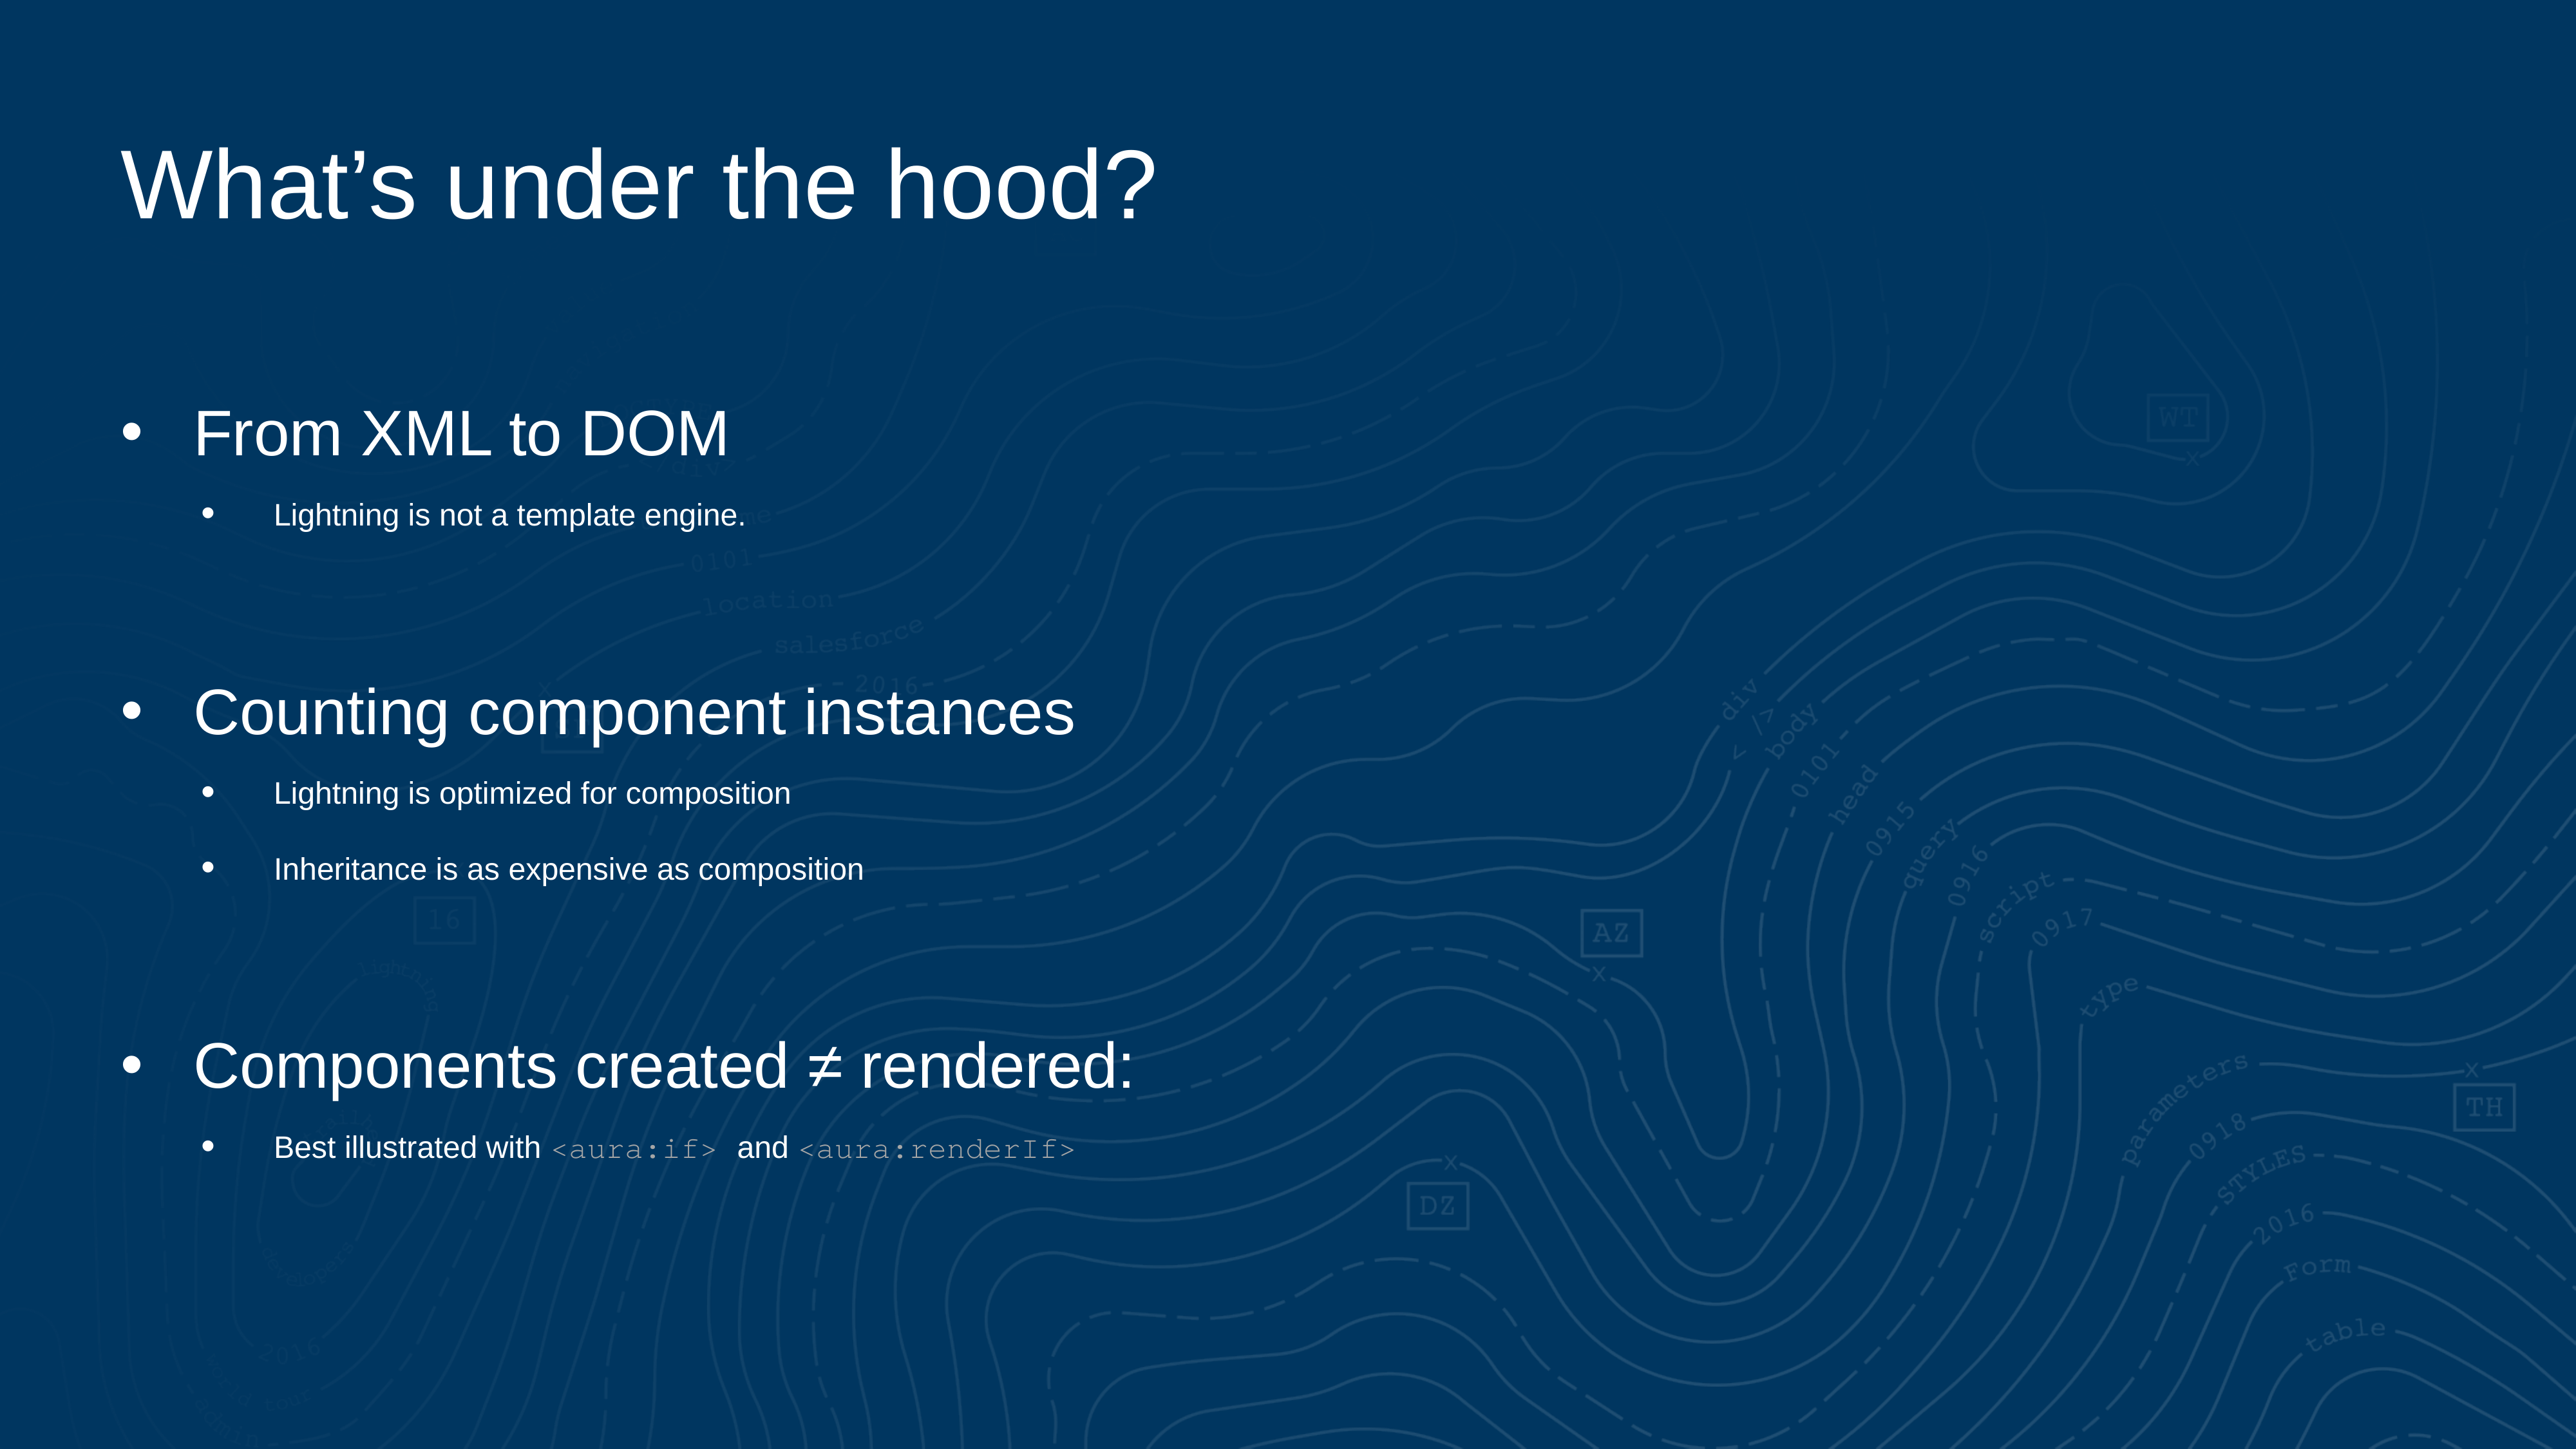

# What’s under the hood?
From XML to DOM
Lightning is not a template engine.

Counting component instances
Lightning is optimized for composition
Inheritance is as expensive as composition

Components created ≠ rendered:
Best illustrated with <aura:if> and <aura:renderIf>